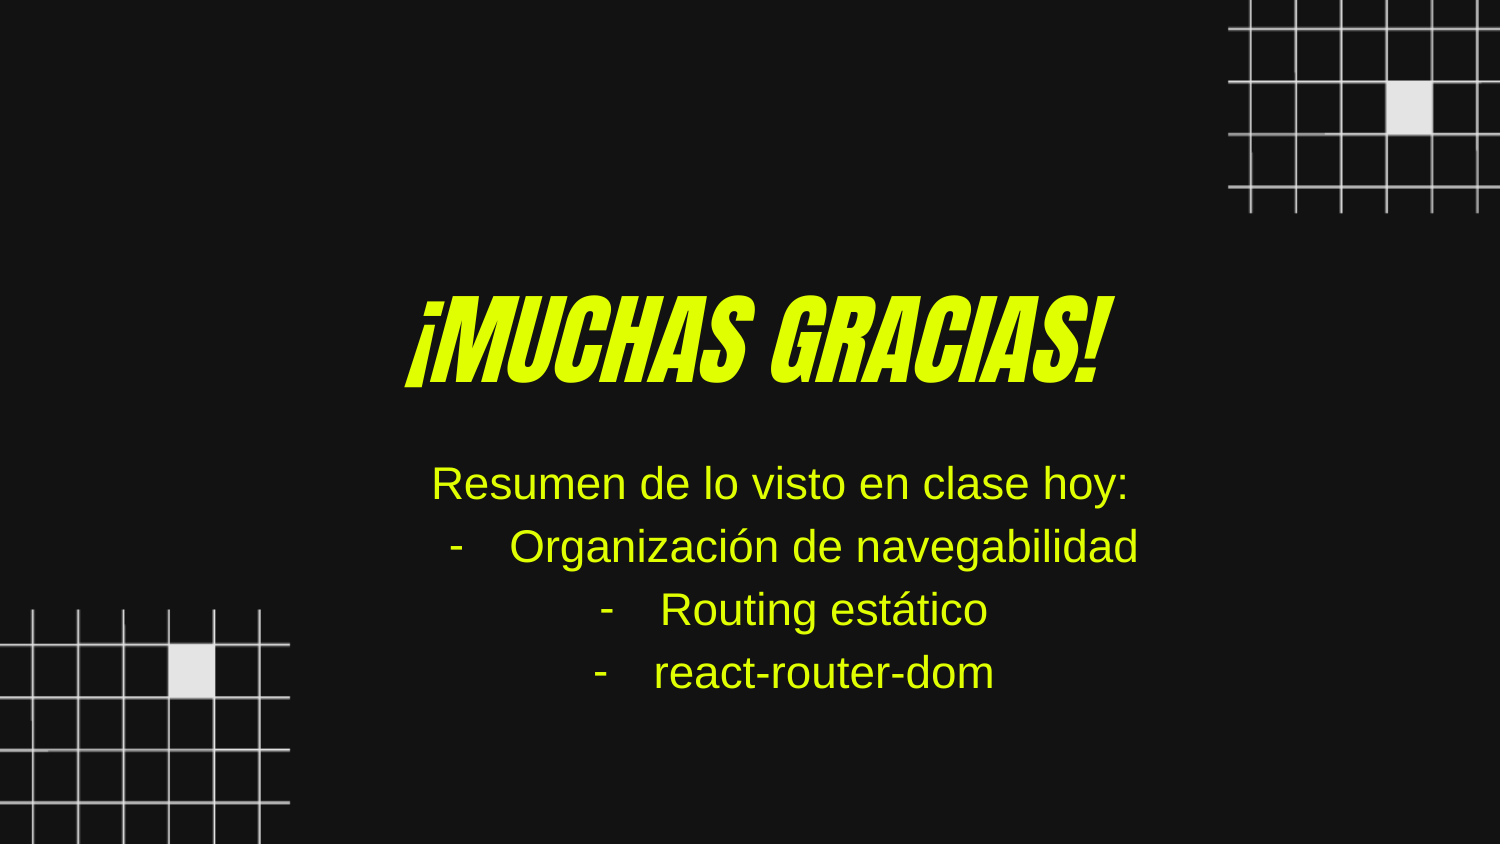

¡MUCHAS GRACIAS!
Resumen de lo visto en clase hoy:
Organización de navegabilidad
Routing estático
react-router-dom